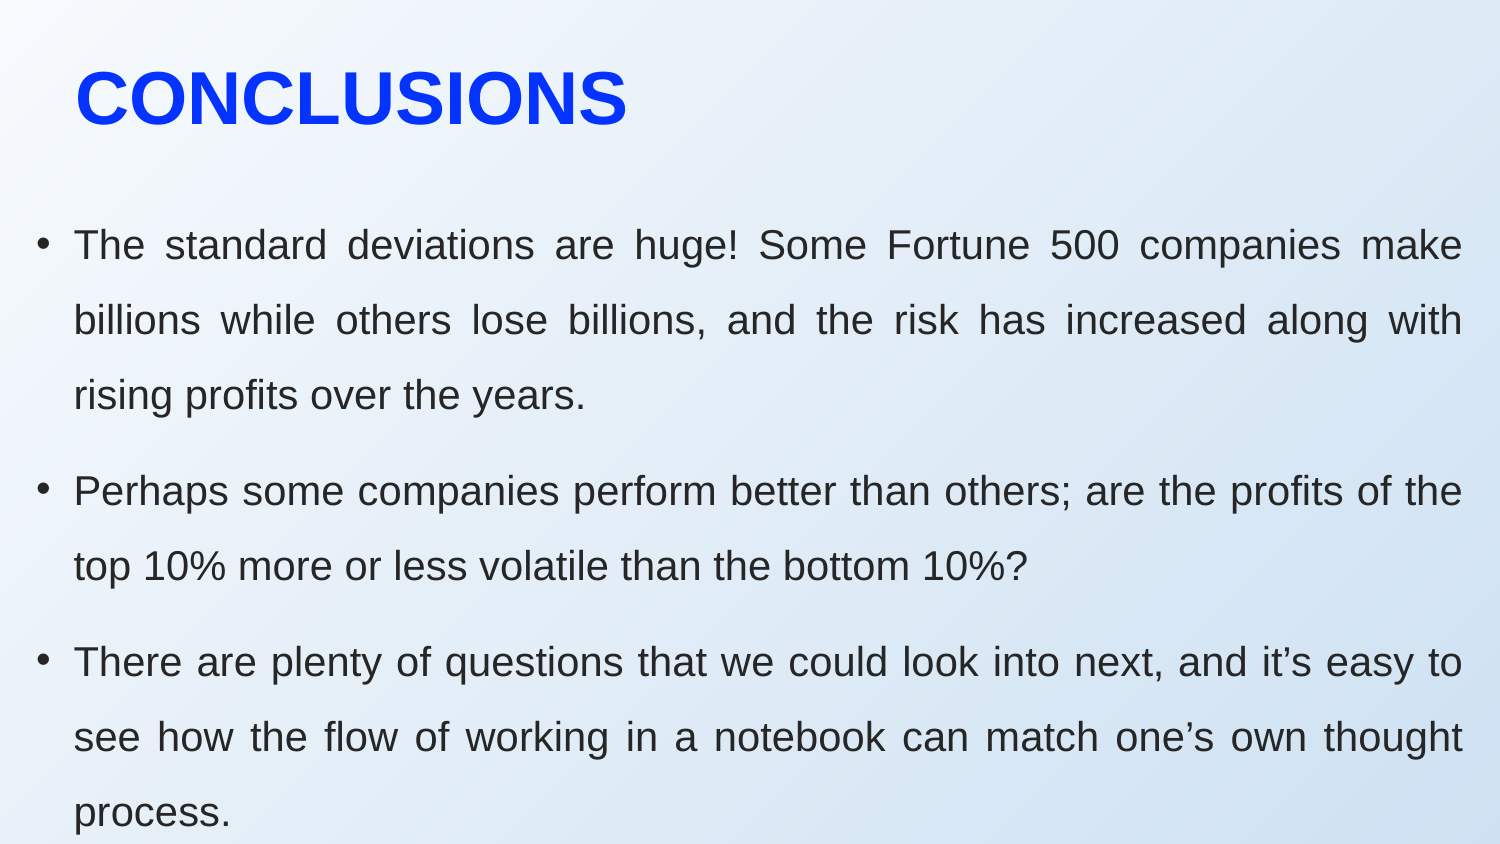

# CONCLUSIONS
The standard deviations are huge! Some Fortune 500 companies make billions while others lose billions, and the risk has increased along with rising profits over the years.
Perhaps some companies perform better than others; are the profits of the top 10% more or less volatile than the bottom 10%?
There are plenty of questions that we could look into next, and it’s easy to see how the flow of working in a notebook can match one’s own thought process.